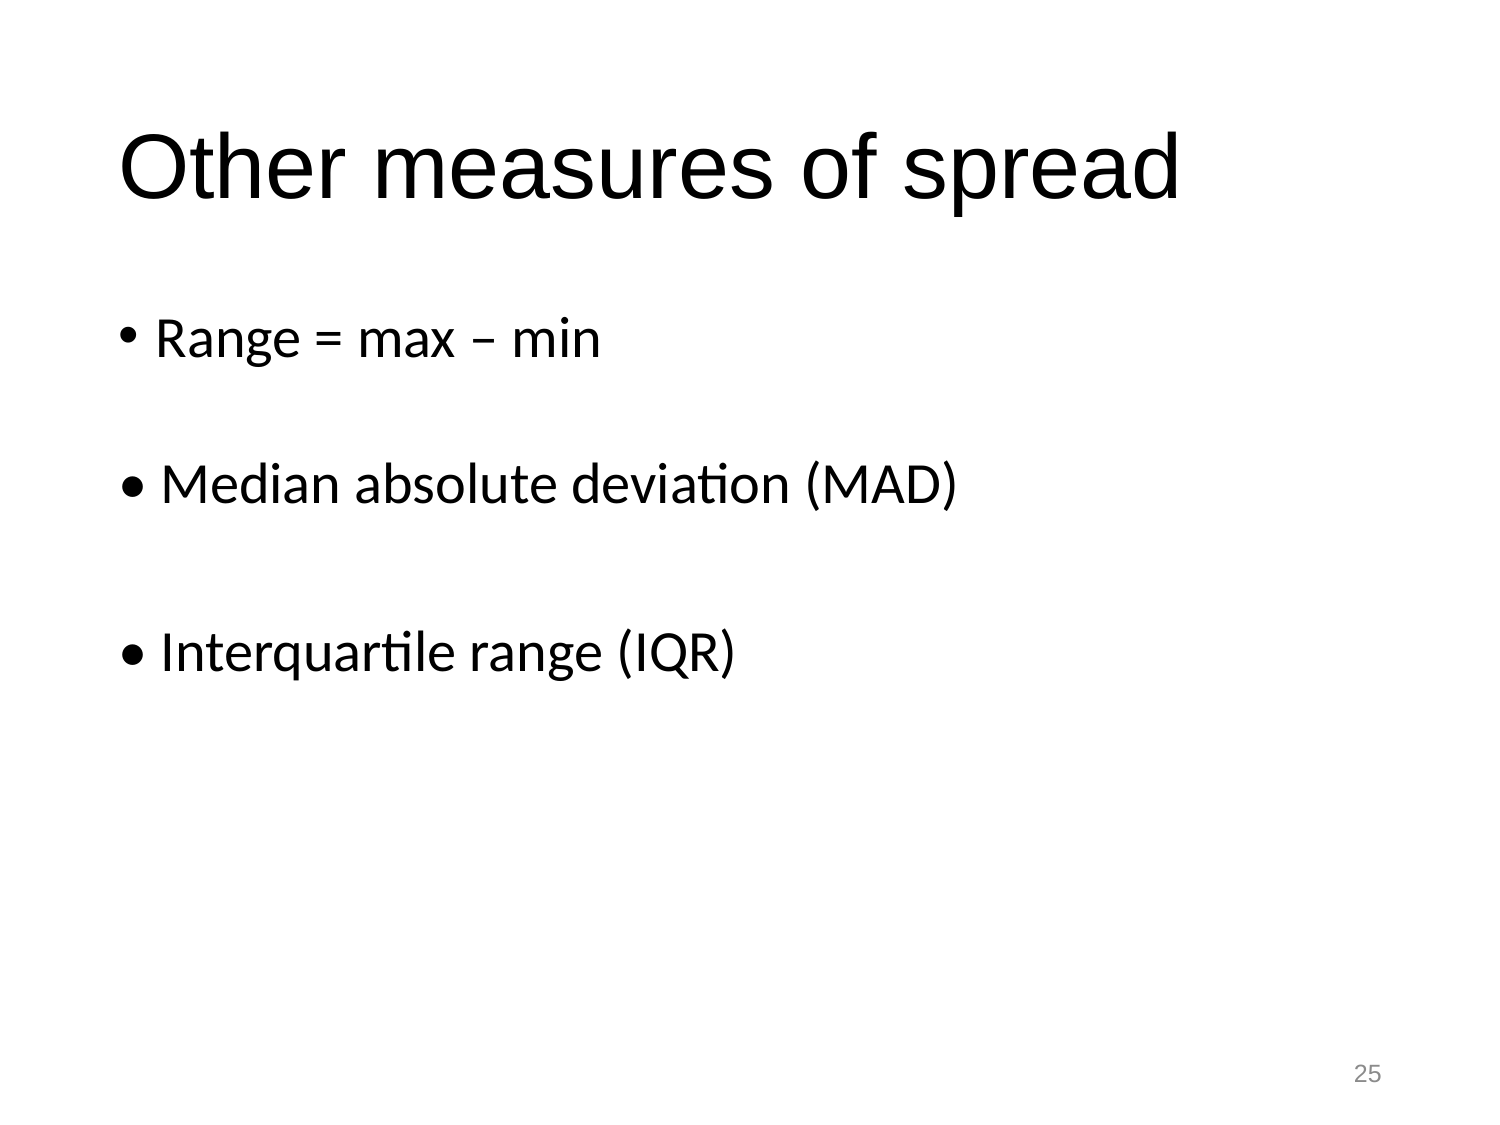

# Other measures of spread
Range = max – min
• Median absolute deviation (MAD)

• Interquartile range (IQR)

25